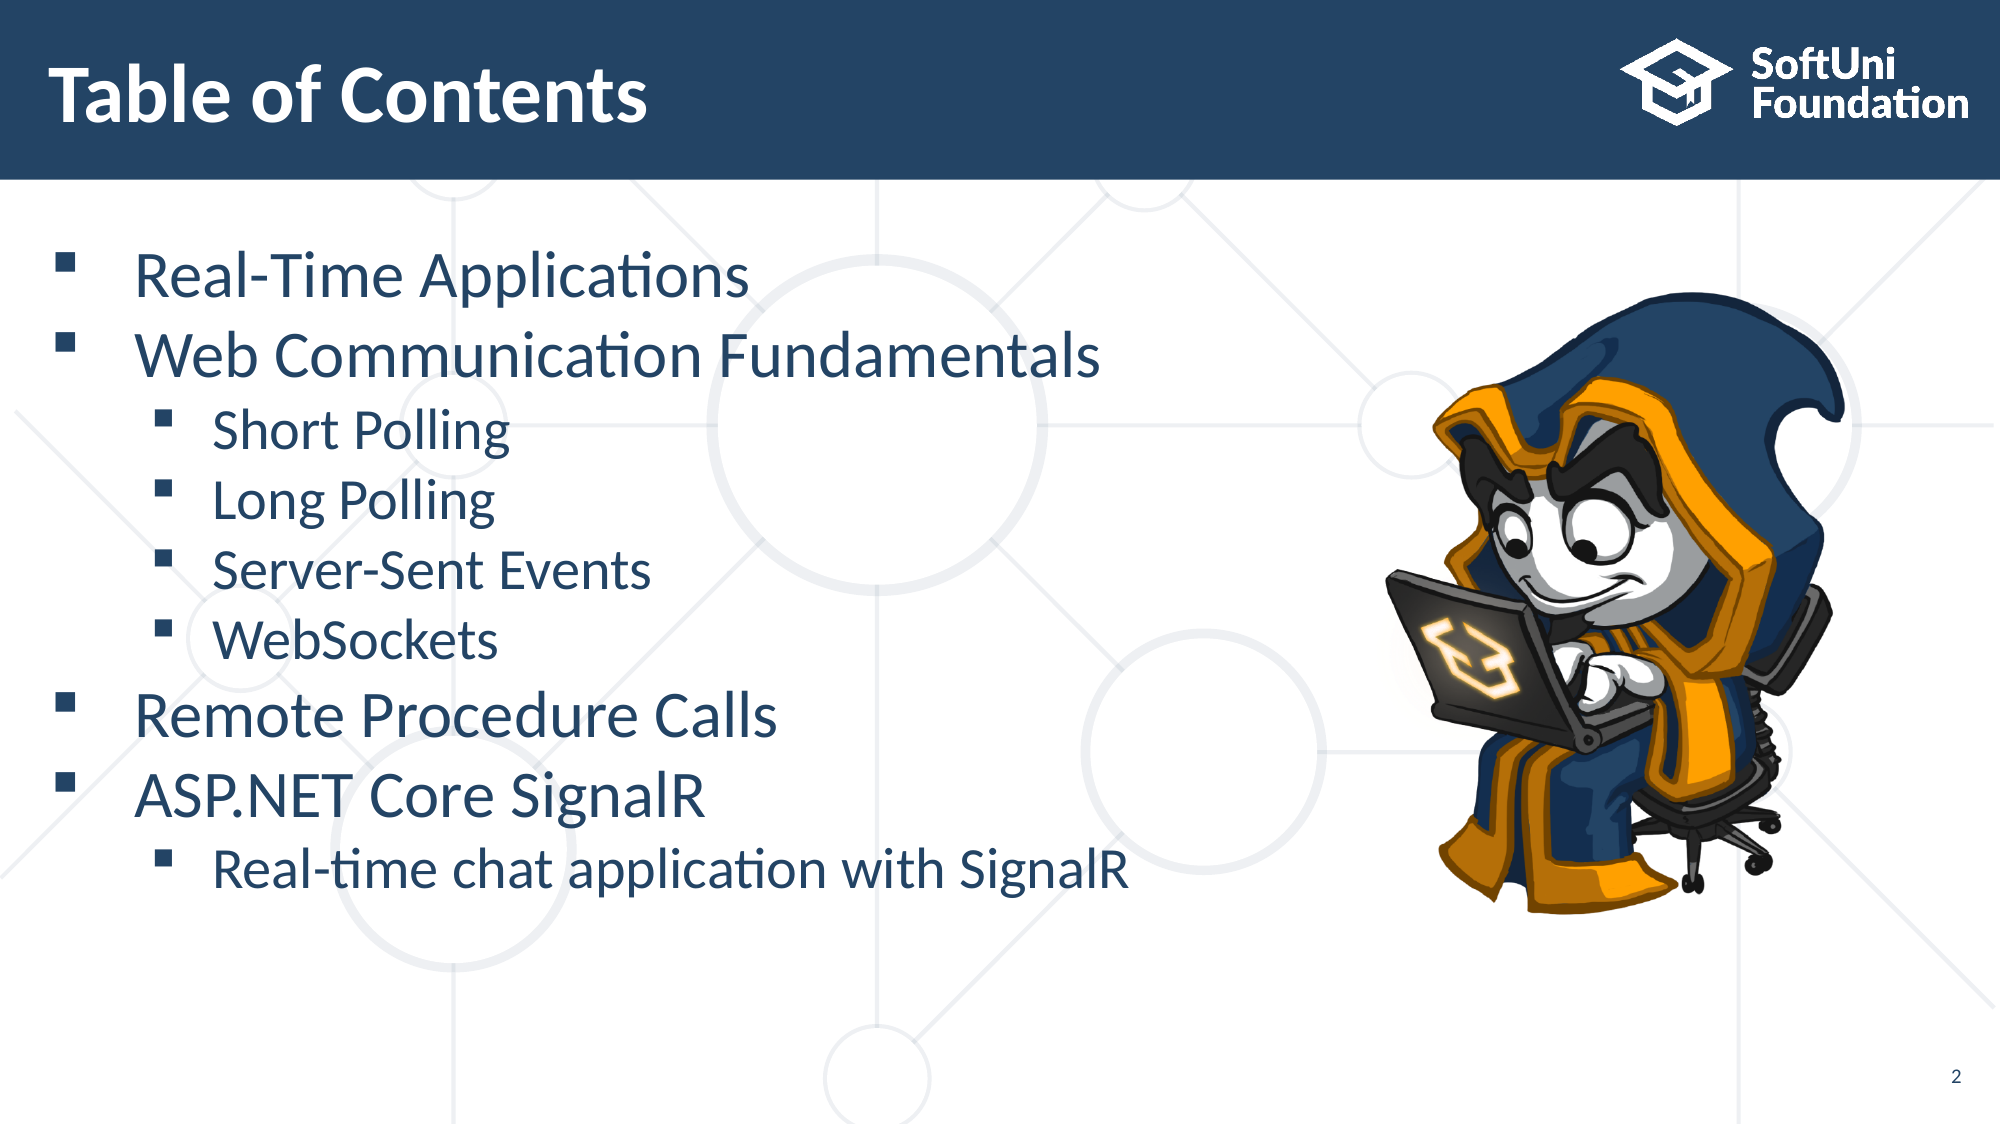

# Table of Contents
Real-Time Applications
Web Communication Fundamentals
Short Polling
Long Polling
Server-Sent Events
WebSockets
Remote Procedure Calls
ASP.NET Core SignalR
Real-time chat application with SignalR
2